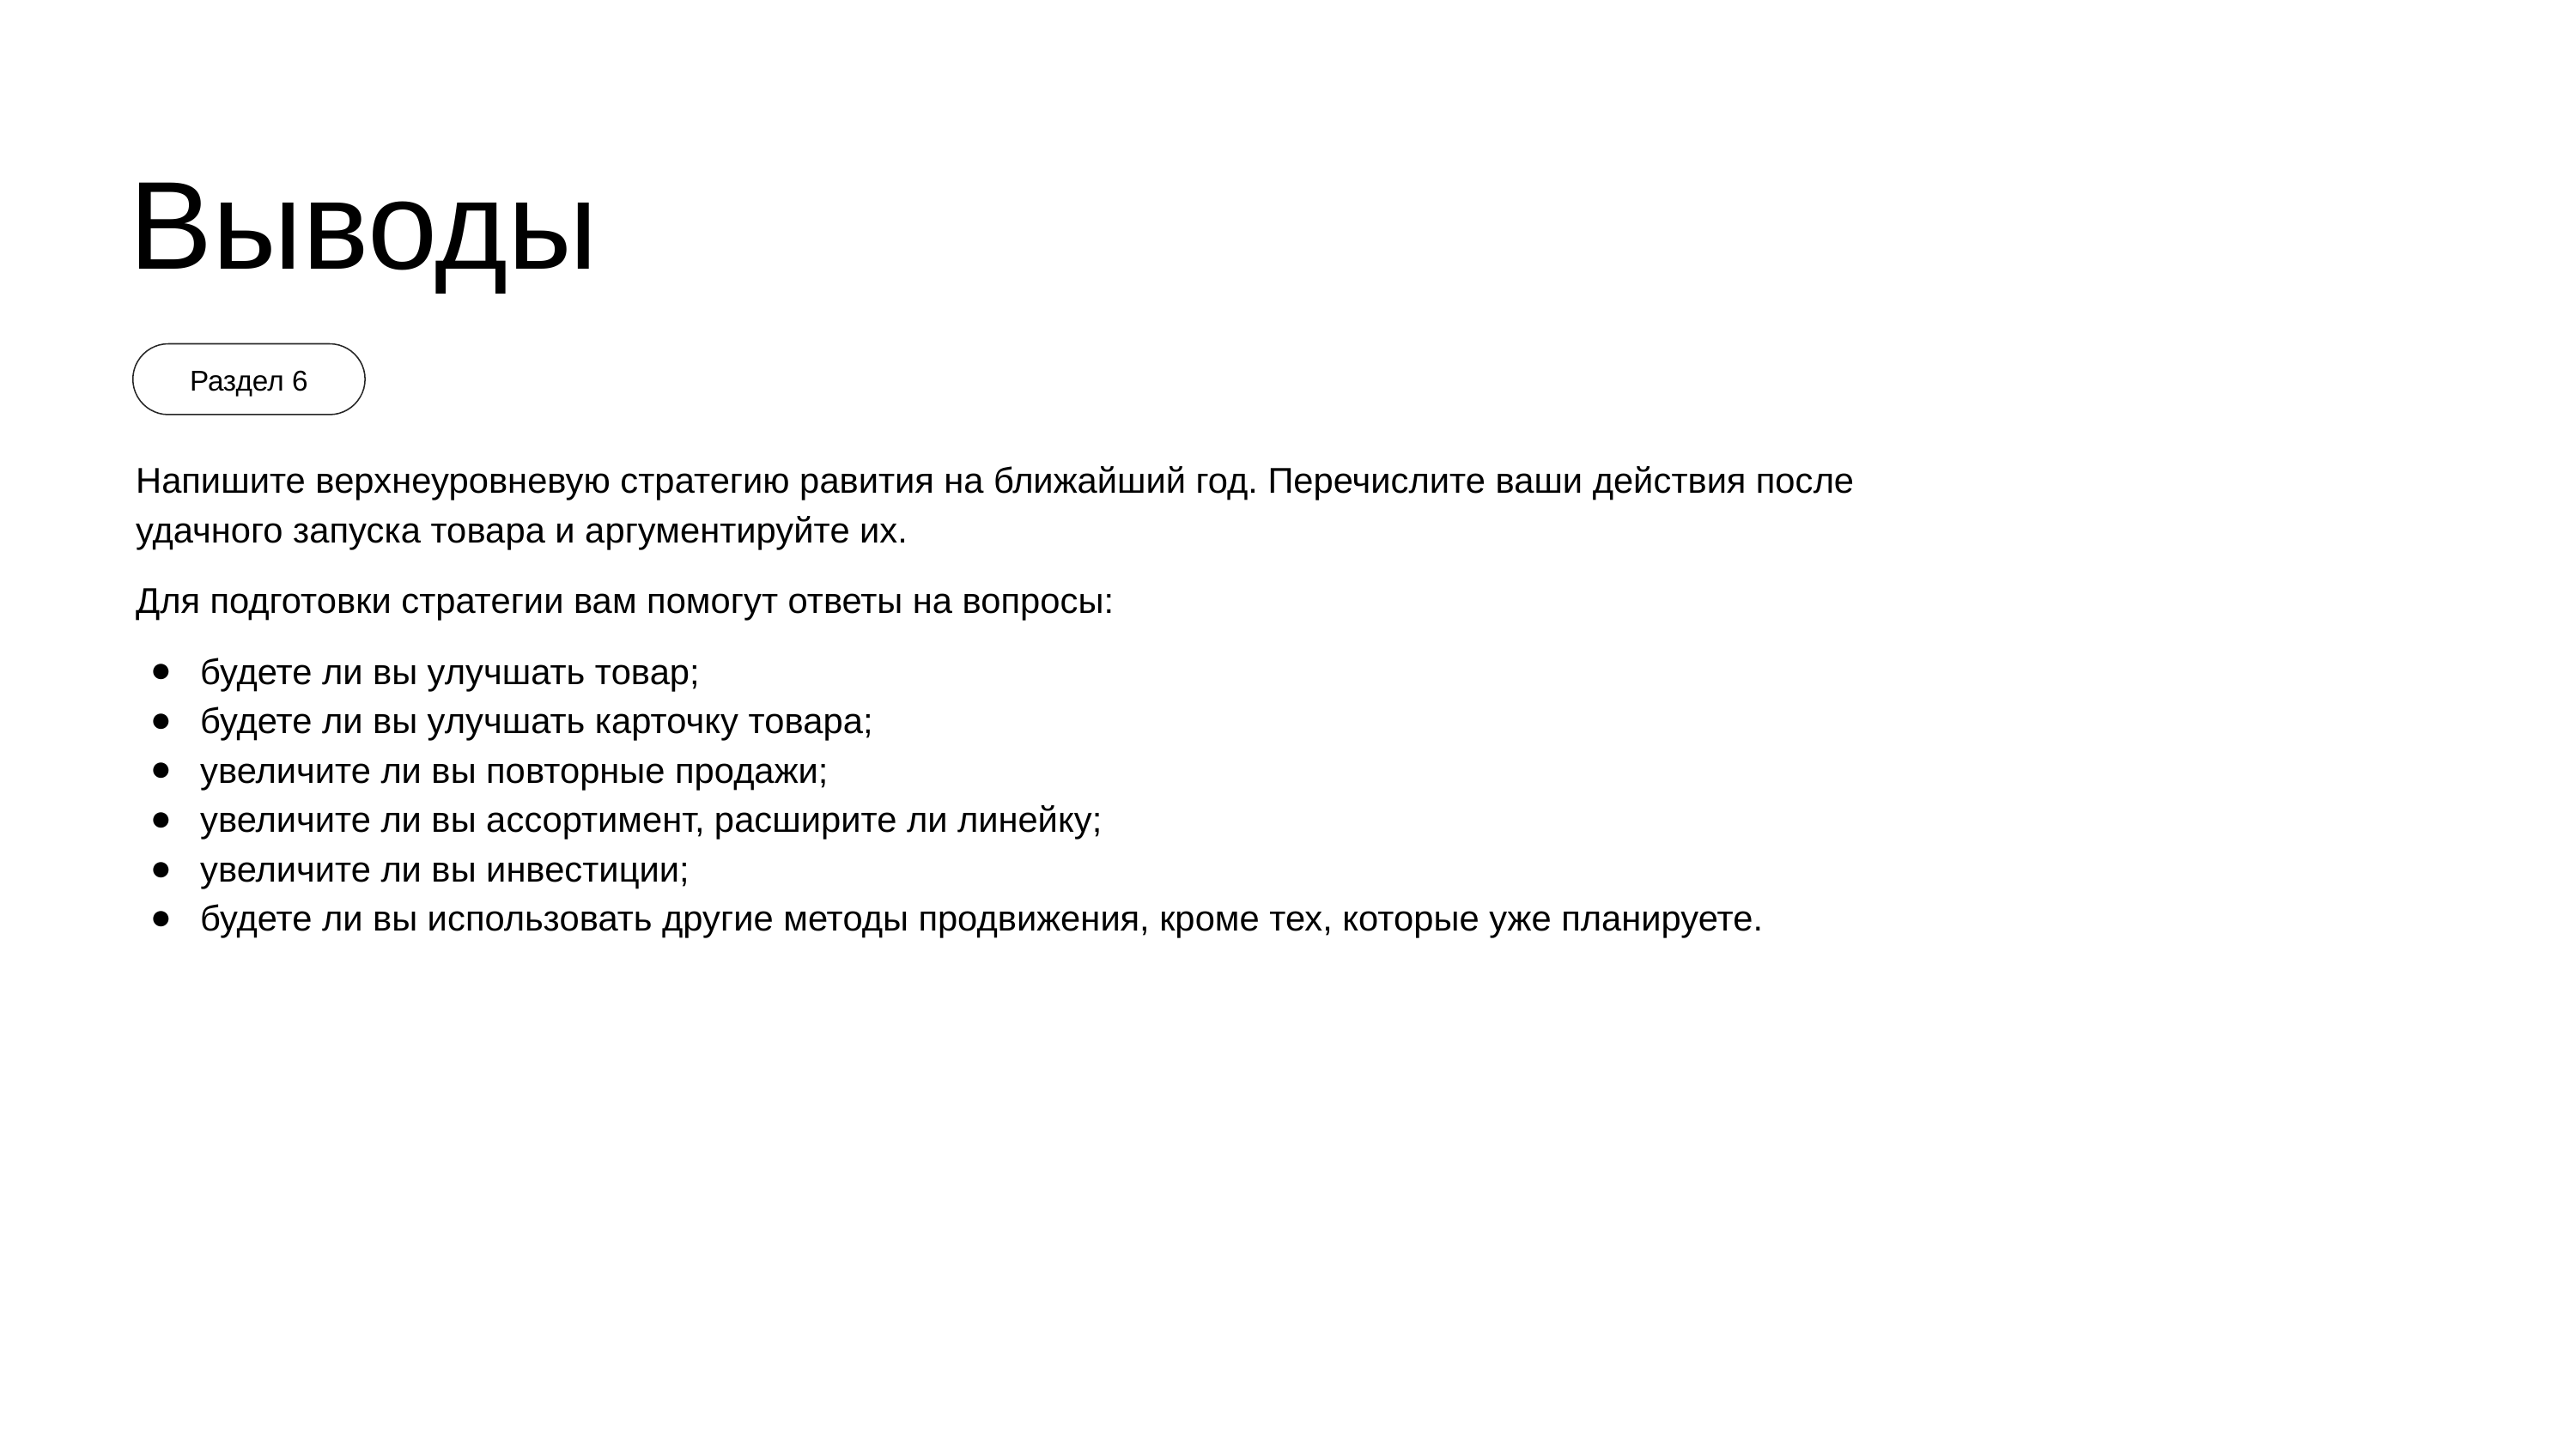

Выводы

Раздел 6
Напишите верхнеуровневую стратегию равития на ближайший год. Перечислите ваши действия после удачного запуска товара и аргументируйте их.
Для подготовки стратегии вам помогут ответы на вопросы:
будете ли вы улучшать товар;
будете ли вы улучшать карточку товара;
увеличите ли вы повторные продажи;
увеличите ли вы ассортимент, расширите ли линейку;
увеличите ли вы инвестиции;
будете ли вы использовать другие методы продвижения, кроме тех, которые уже планируете.